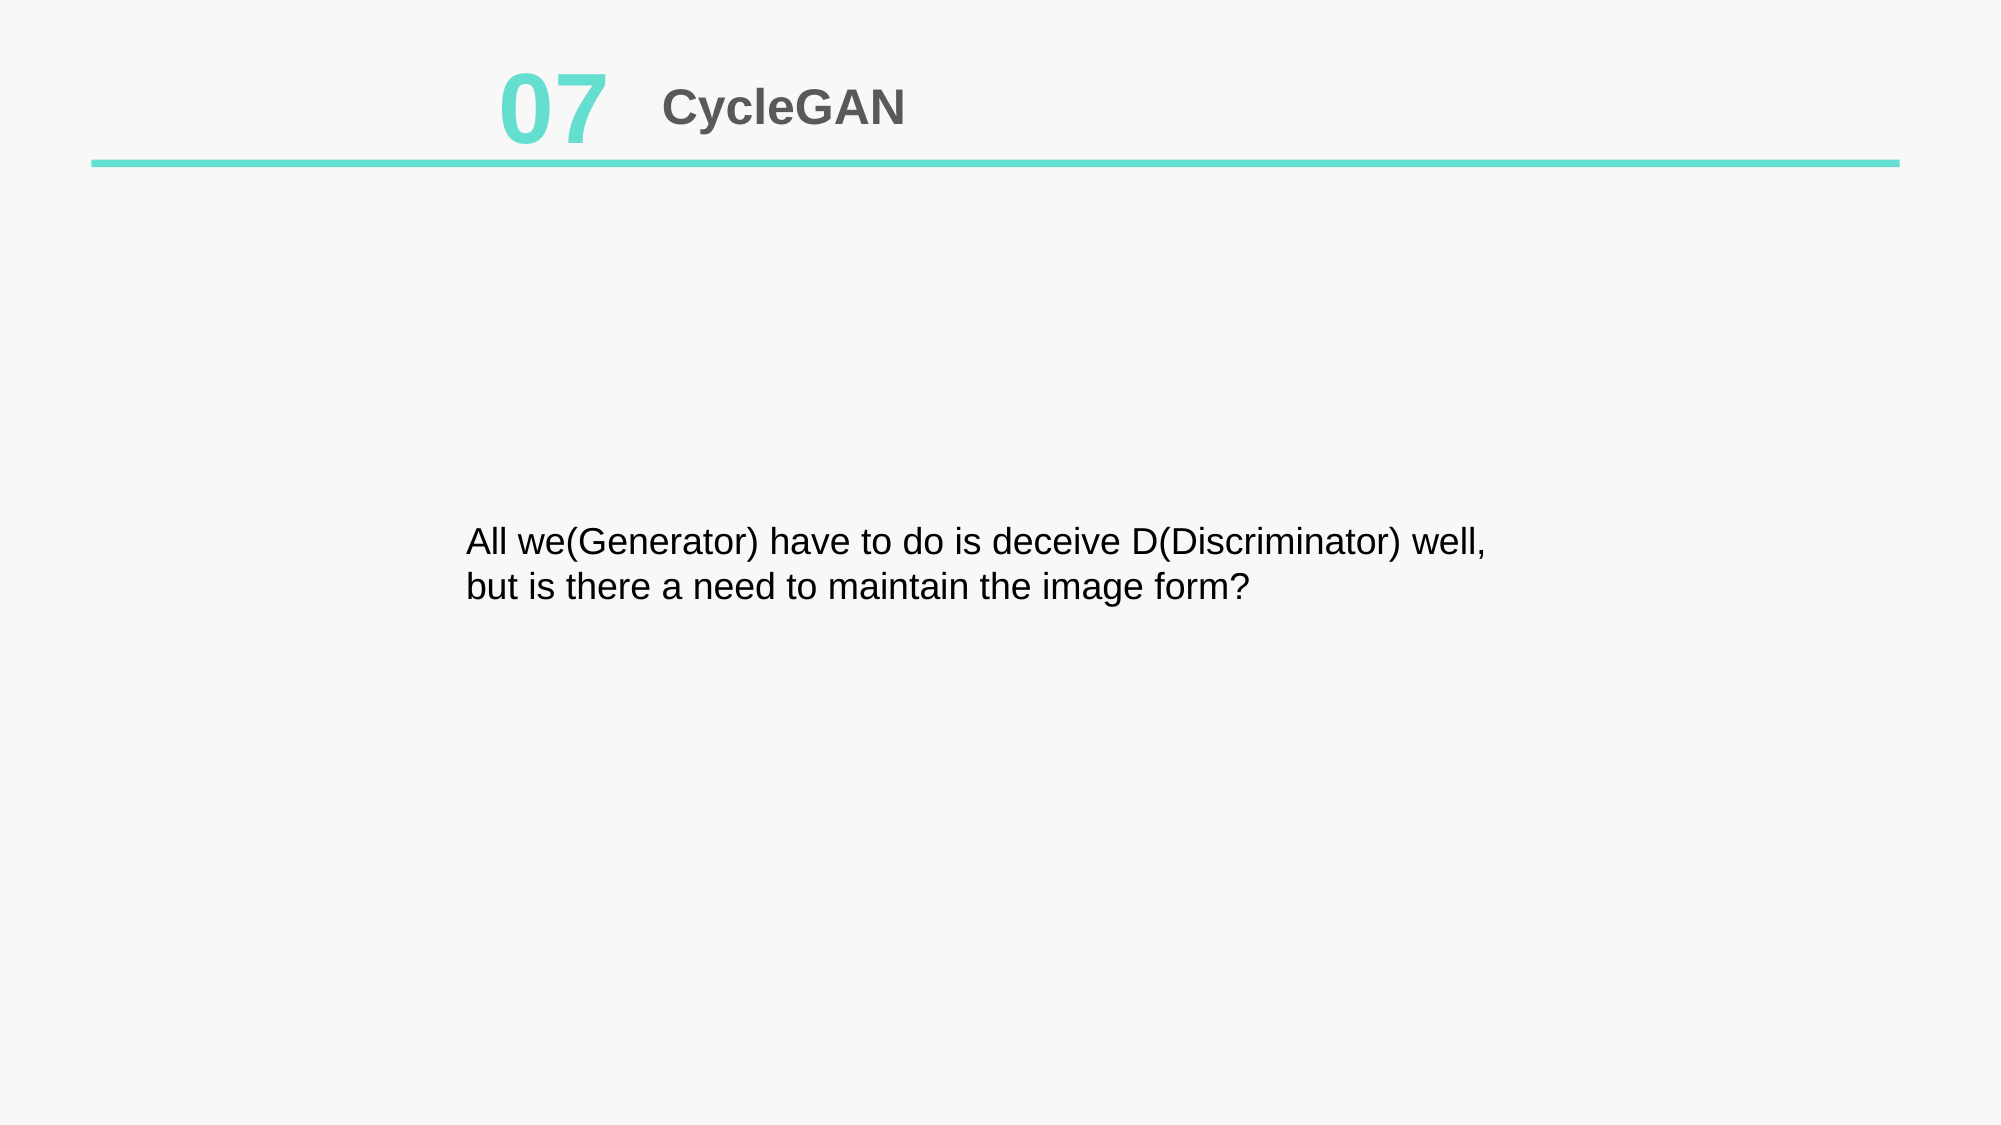

07
CycleGAN

All we(Generator) have to do is deceive D(Discriminator) well, but is there a need to maintain the image form?